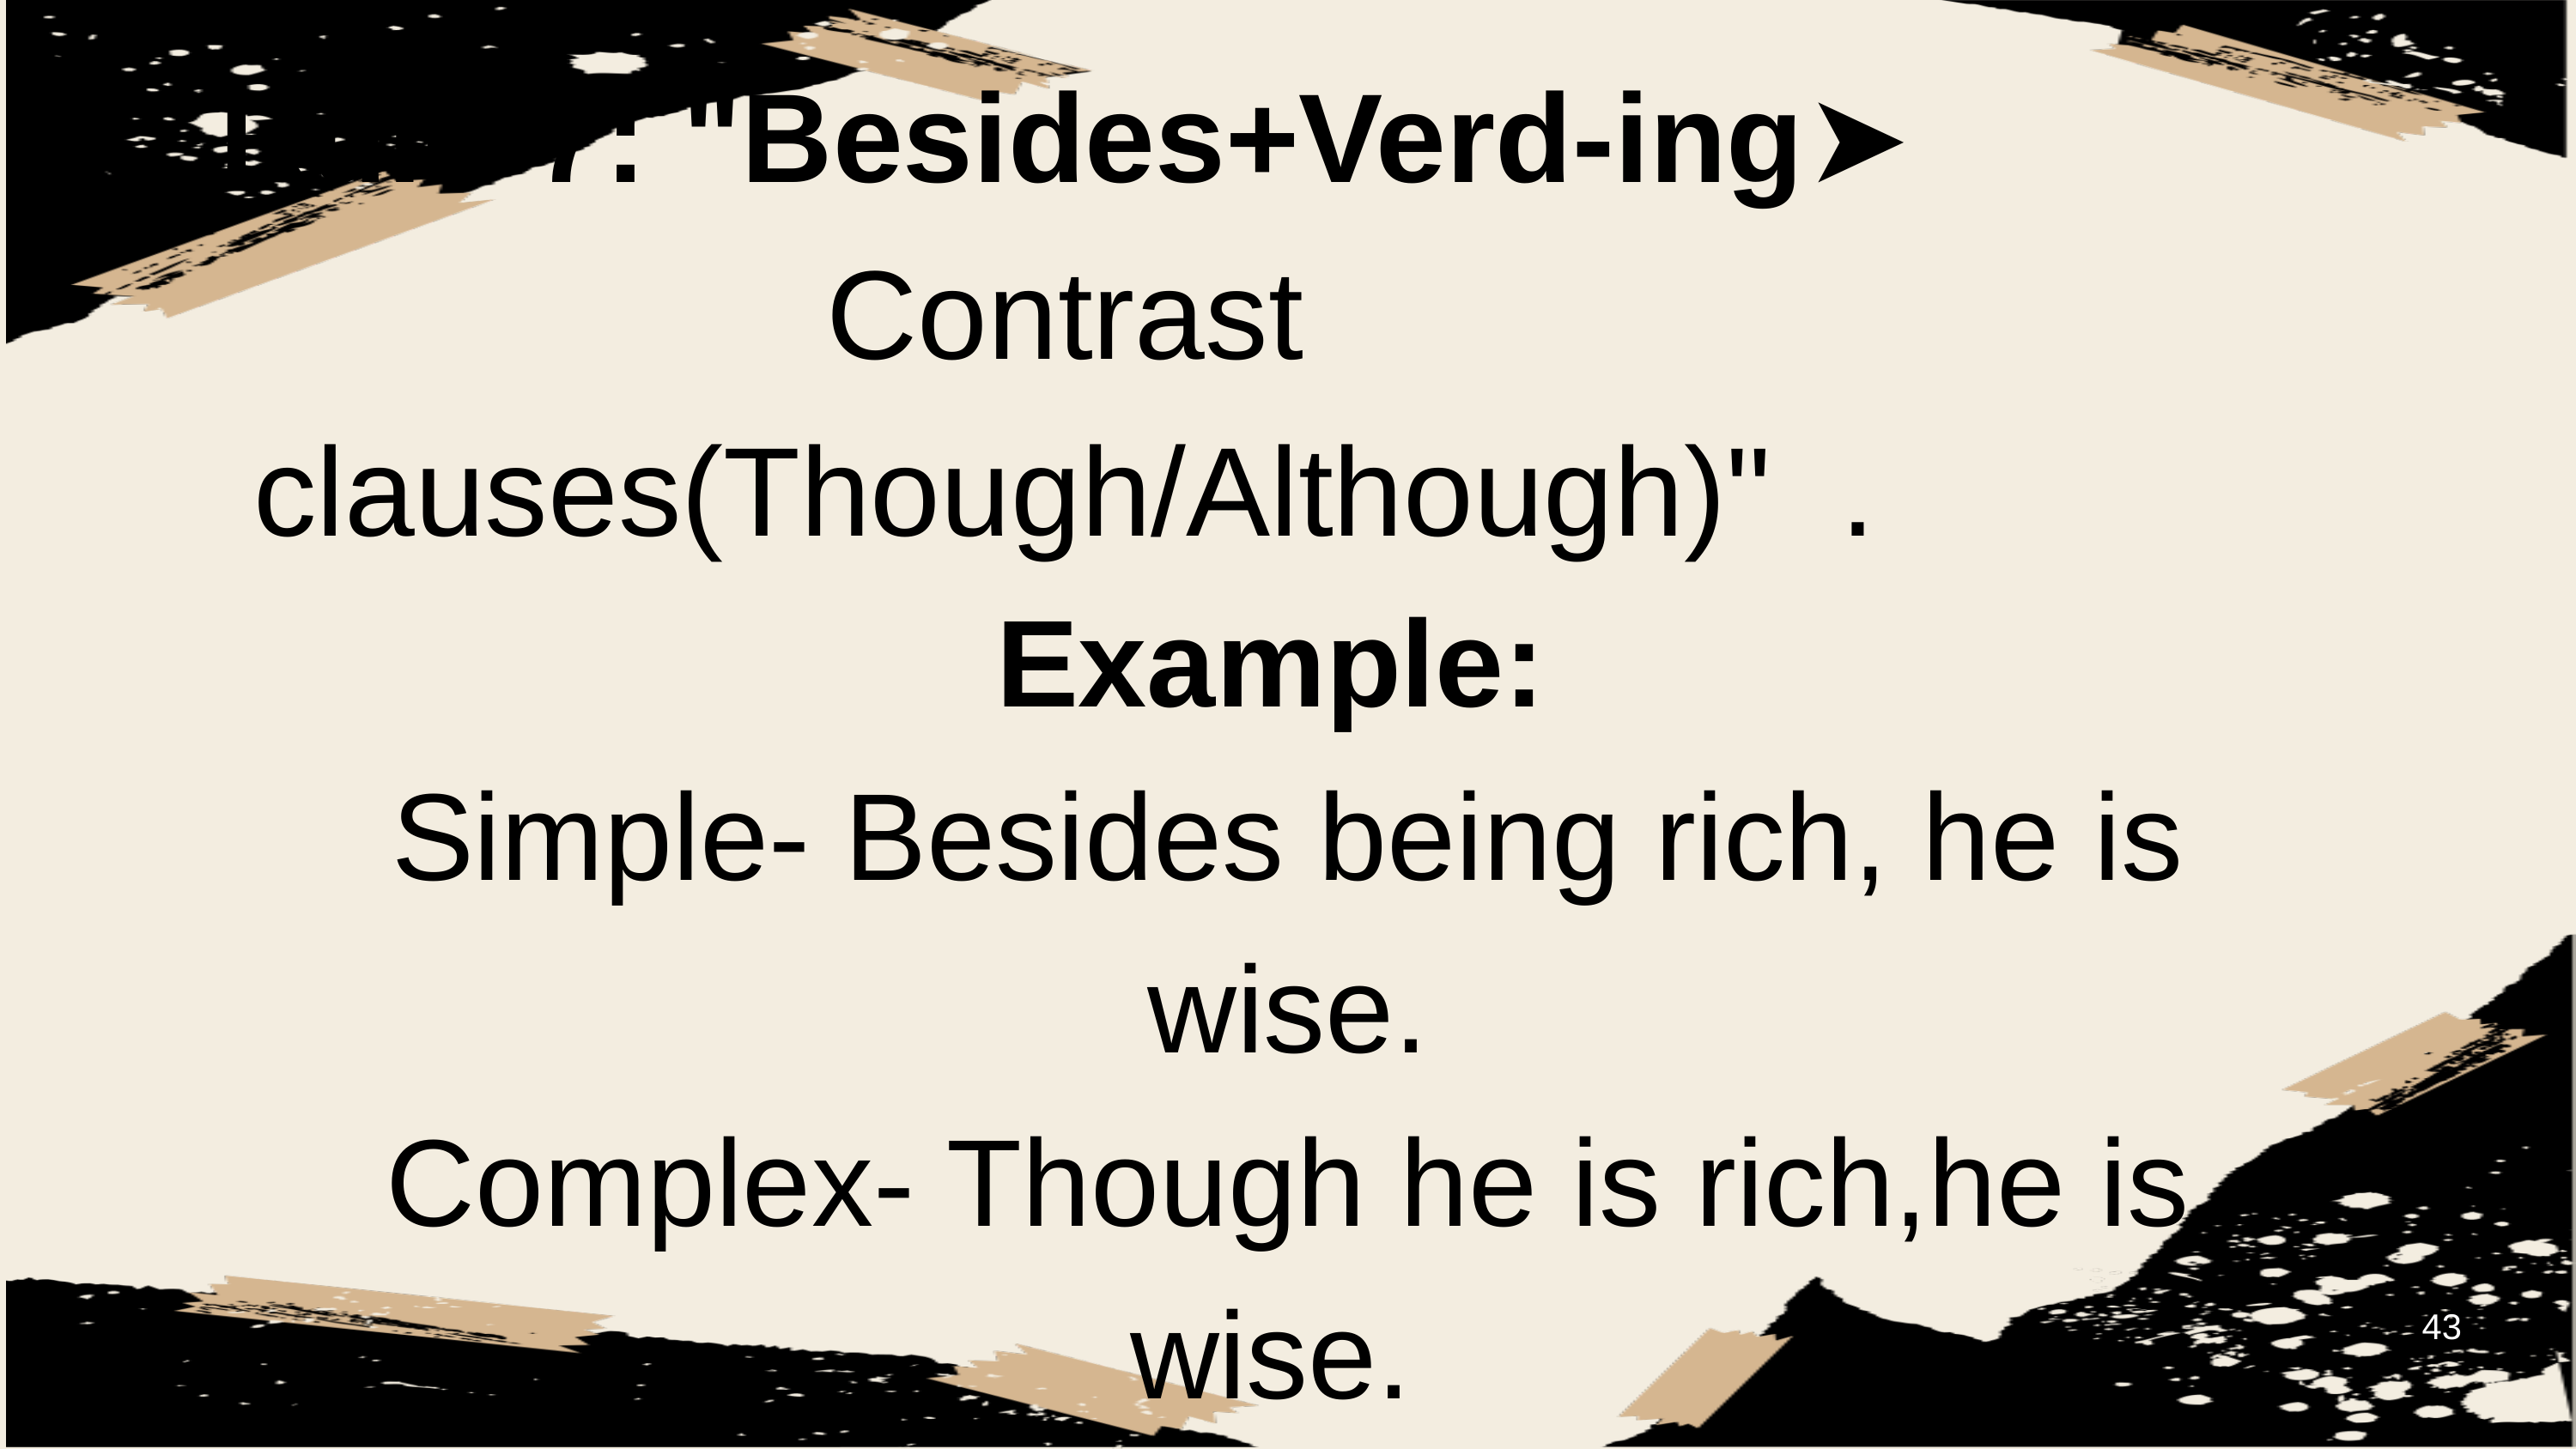

Rule-7: "Besides+Verd-ing➤ Contrast clauses(Though/Although)"  .
Example:
Simple- Besides being rich, he is wise.
Complex- Though he is rich,he is wise.
43